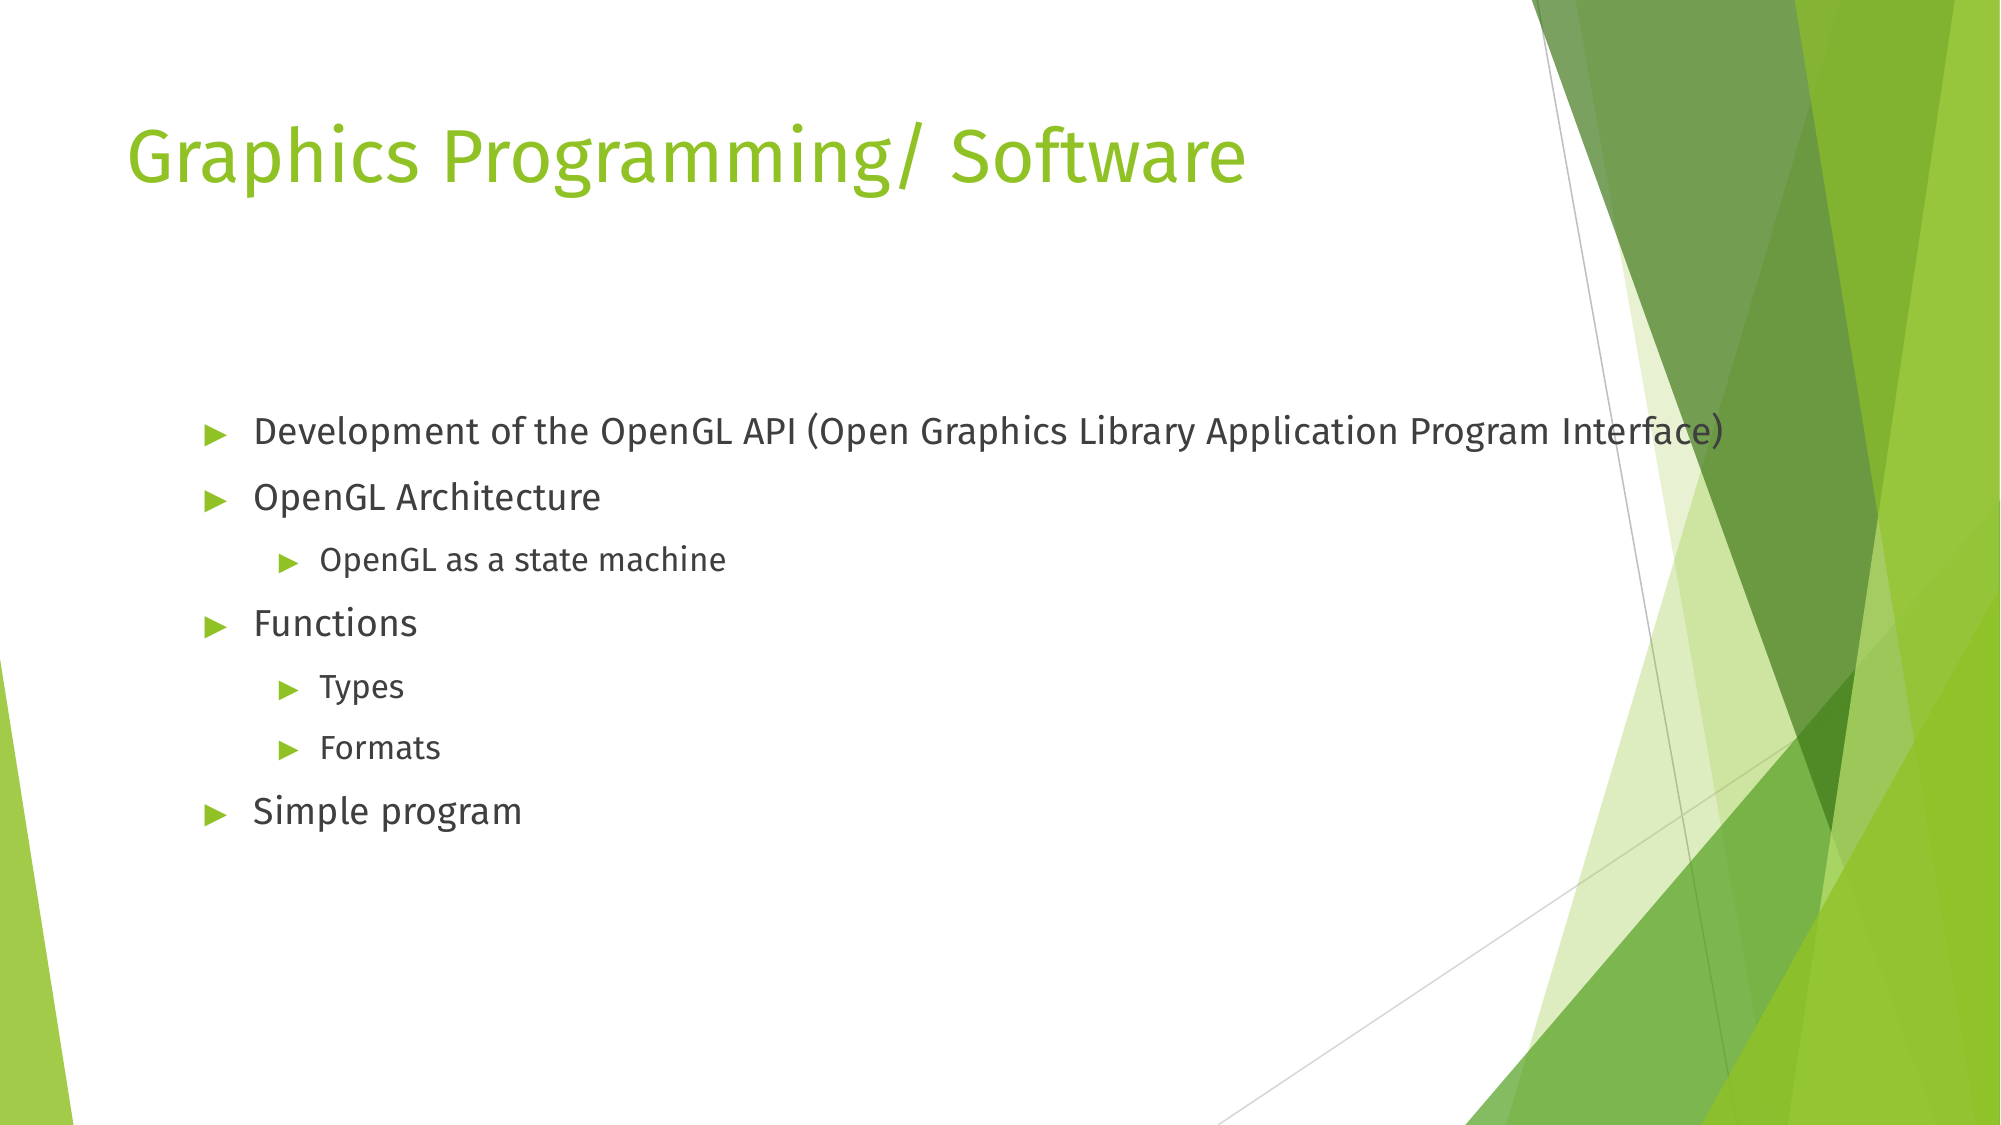

# Graphics Programming/ Software
Development of the OpenGL API (Open Graphics Library Application Program Interface)
OpenGL Architecture
OpenGL as a state machine
Functions
Types
Formats
Simple program